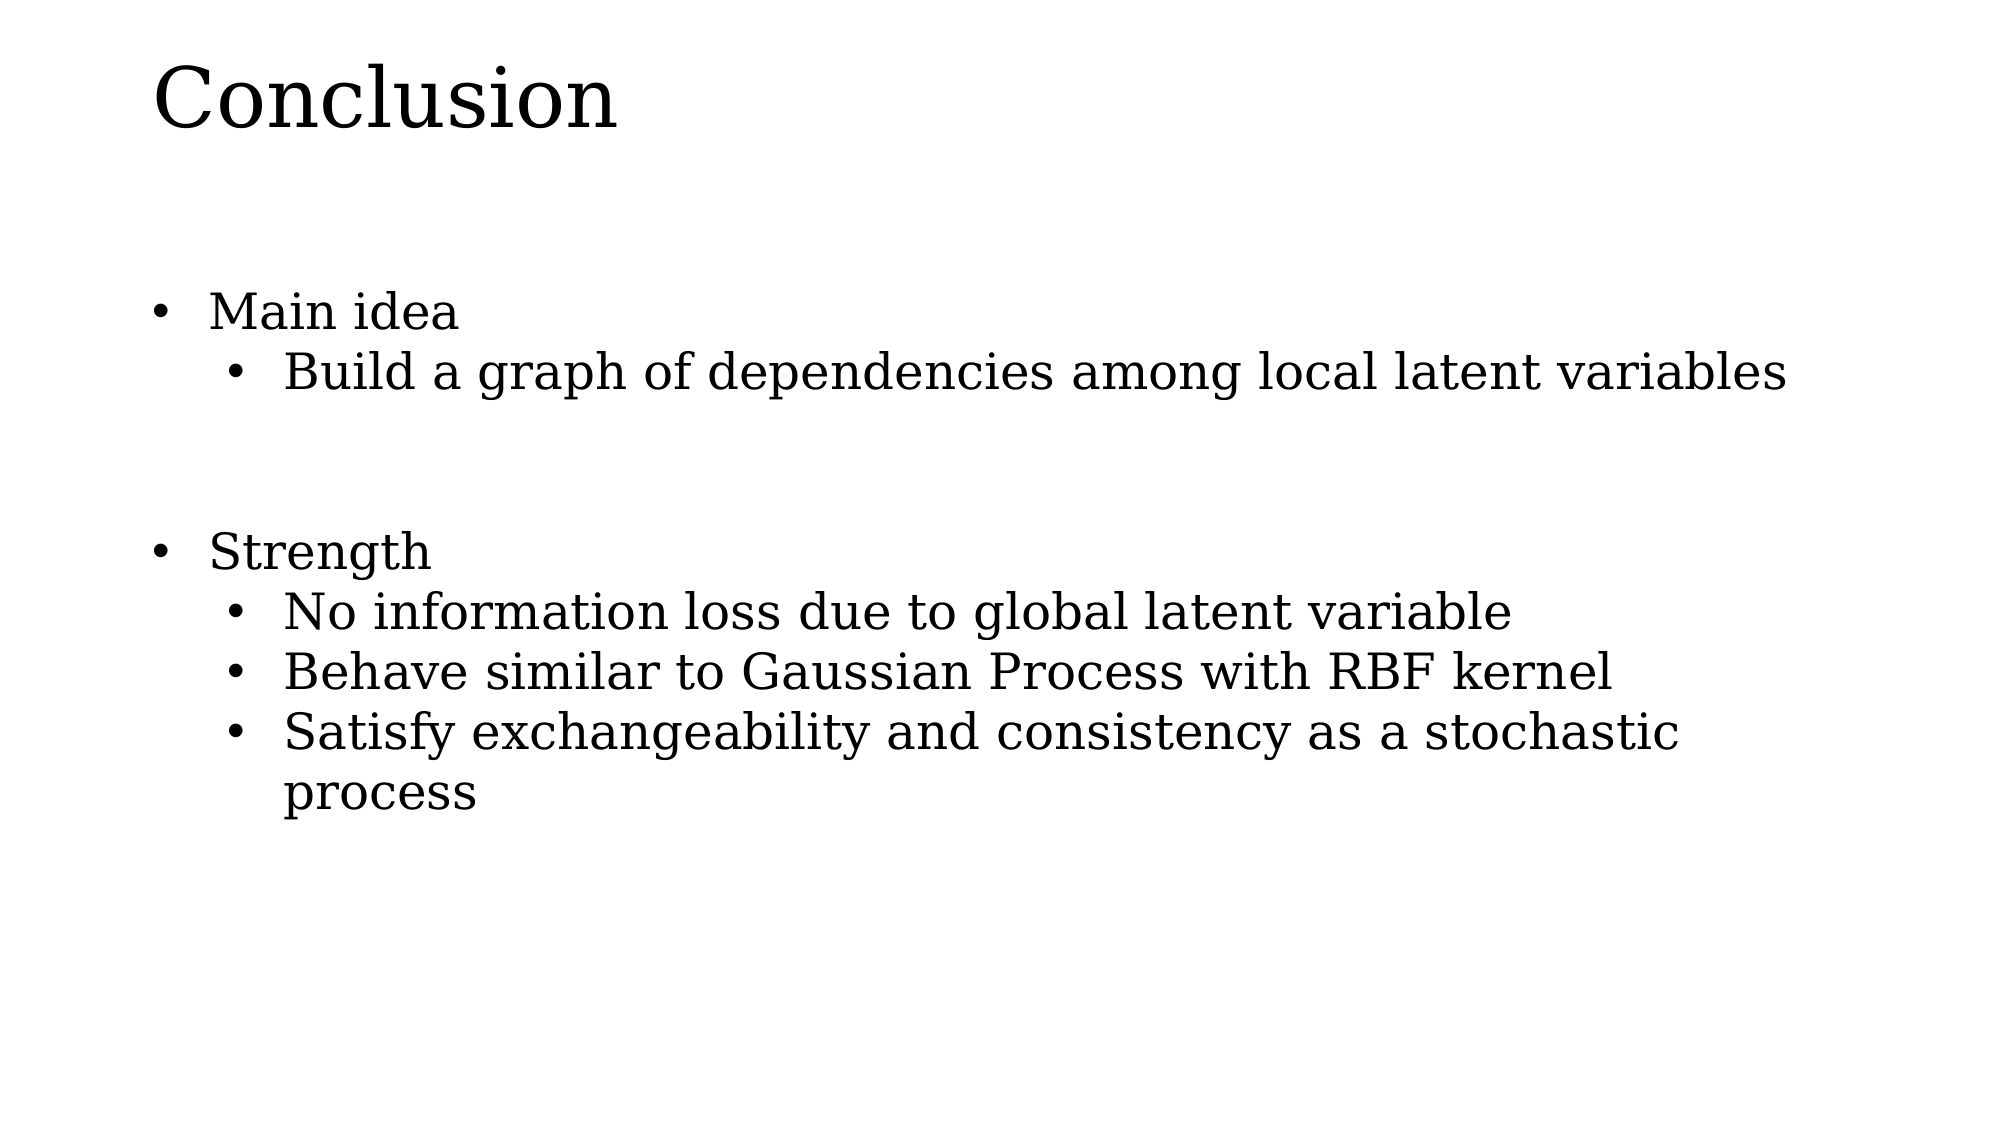

Conclusion
Main idea
Build a graph of dependencies among local latent variables

Strength
No information loss due to global latent variable
Behave similar to Gaussian Process with RBF kernel
Satisfy exchangeability and consistency as a stochastic process